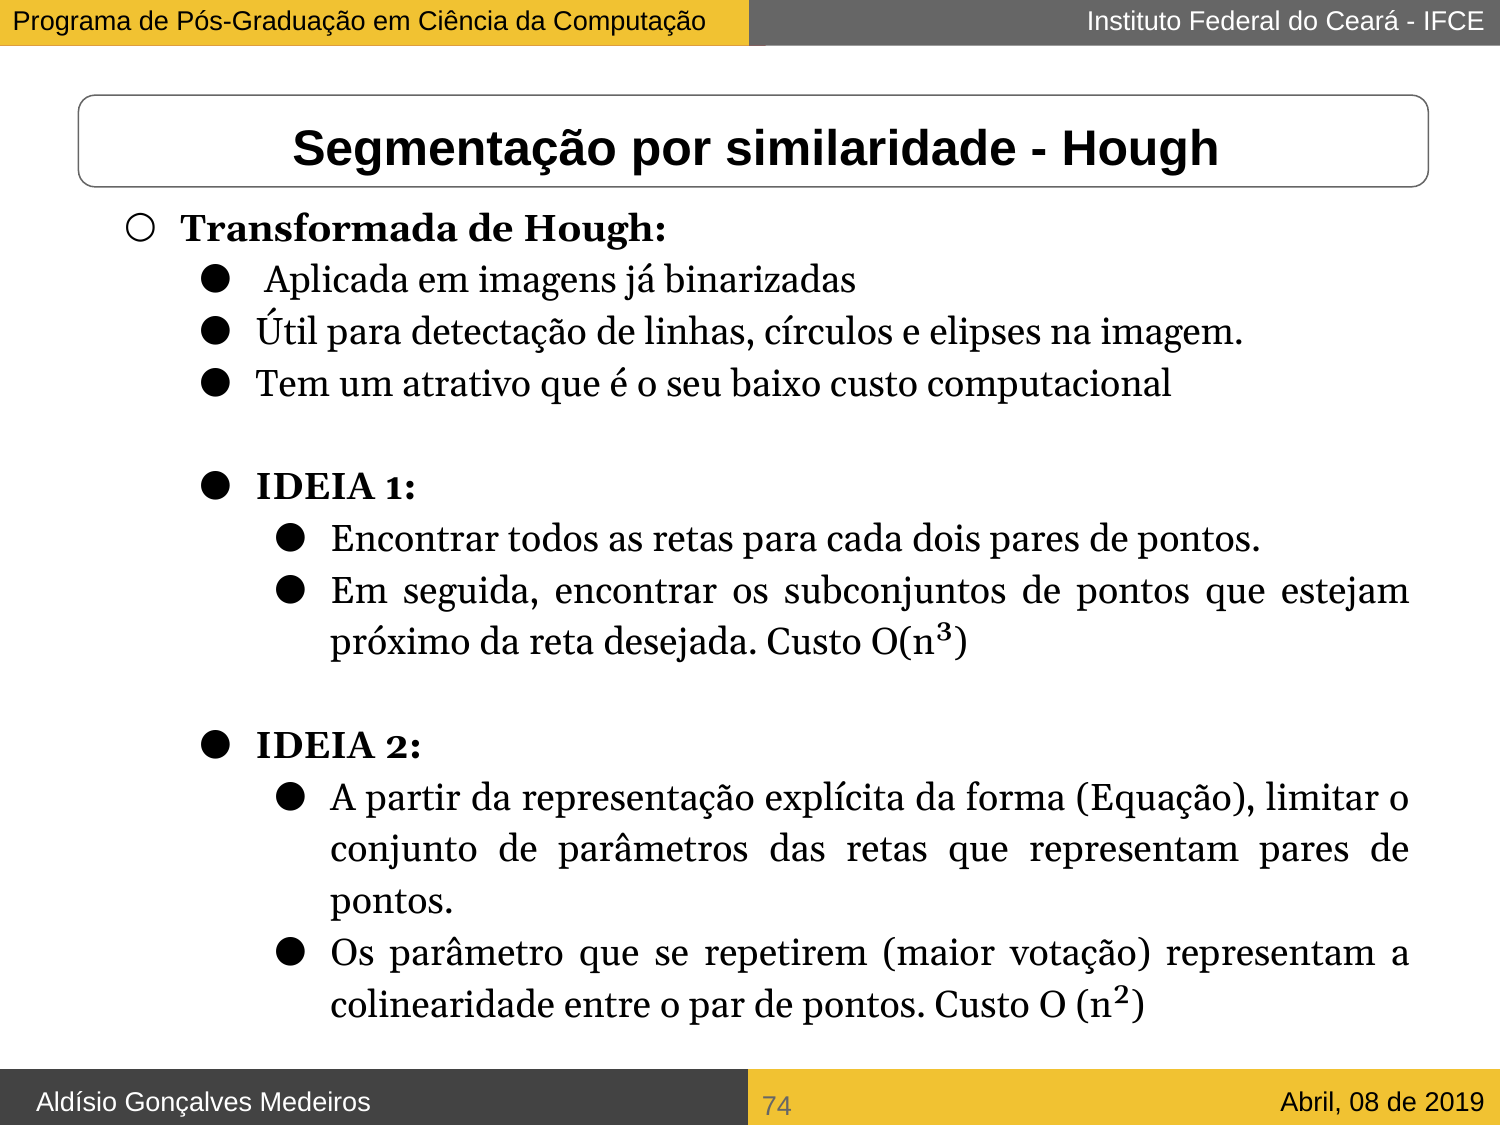

Segmentação por similaridade - Hough
Transformada de Hough:
 Aplicada em imagens já binarizadas
Útil para detectação de linhas, círculos e elipses na imagem.
Tem um atrativo que é o seu baixo custo computacional

IDEIA 1:
Encontrar todos as retas para cada dois pares de pontos.
Em seguida, encontrar os subconjuntos de pontos que estejam próximo da reta desejada. Custo O(n³)

IDEIA 2:
A partir da representação explícita da forma (Equação), limitar o conjunto de parâmetros das retas que representam pares de pontos.
Os parâmetro que se repetirem (maior votação) representam a colinearidade entre o par de pontos. Custo O (n²)

74